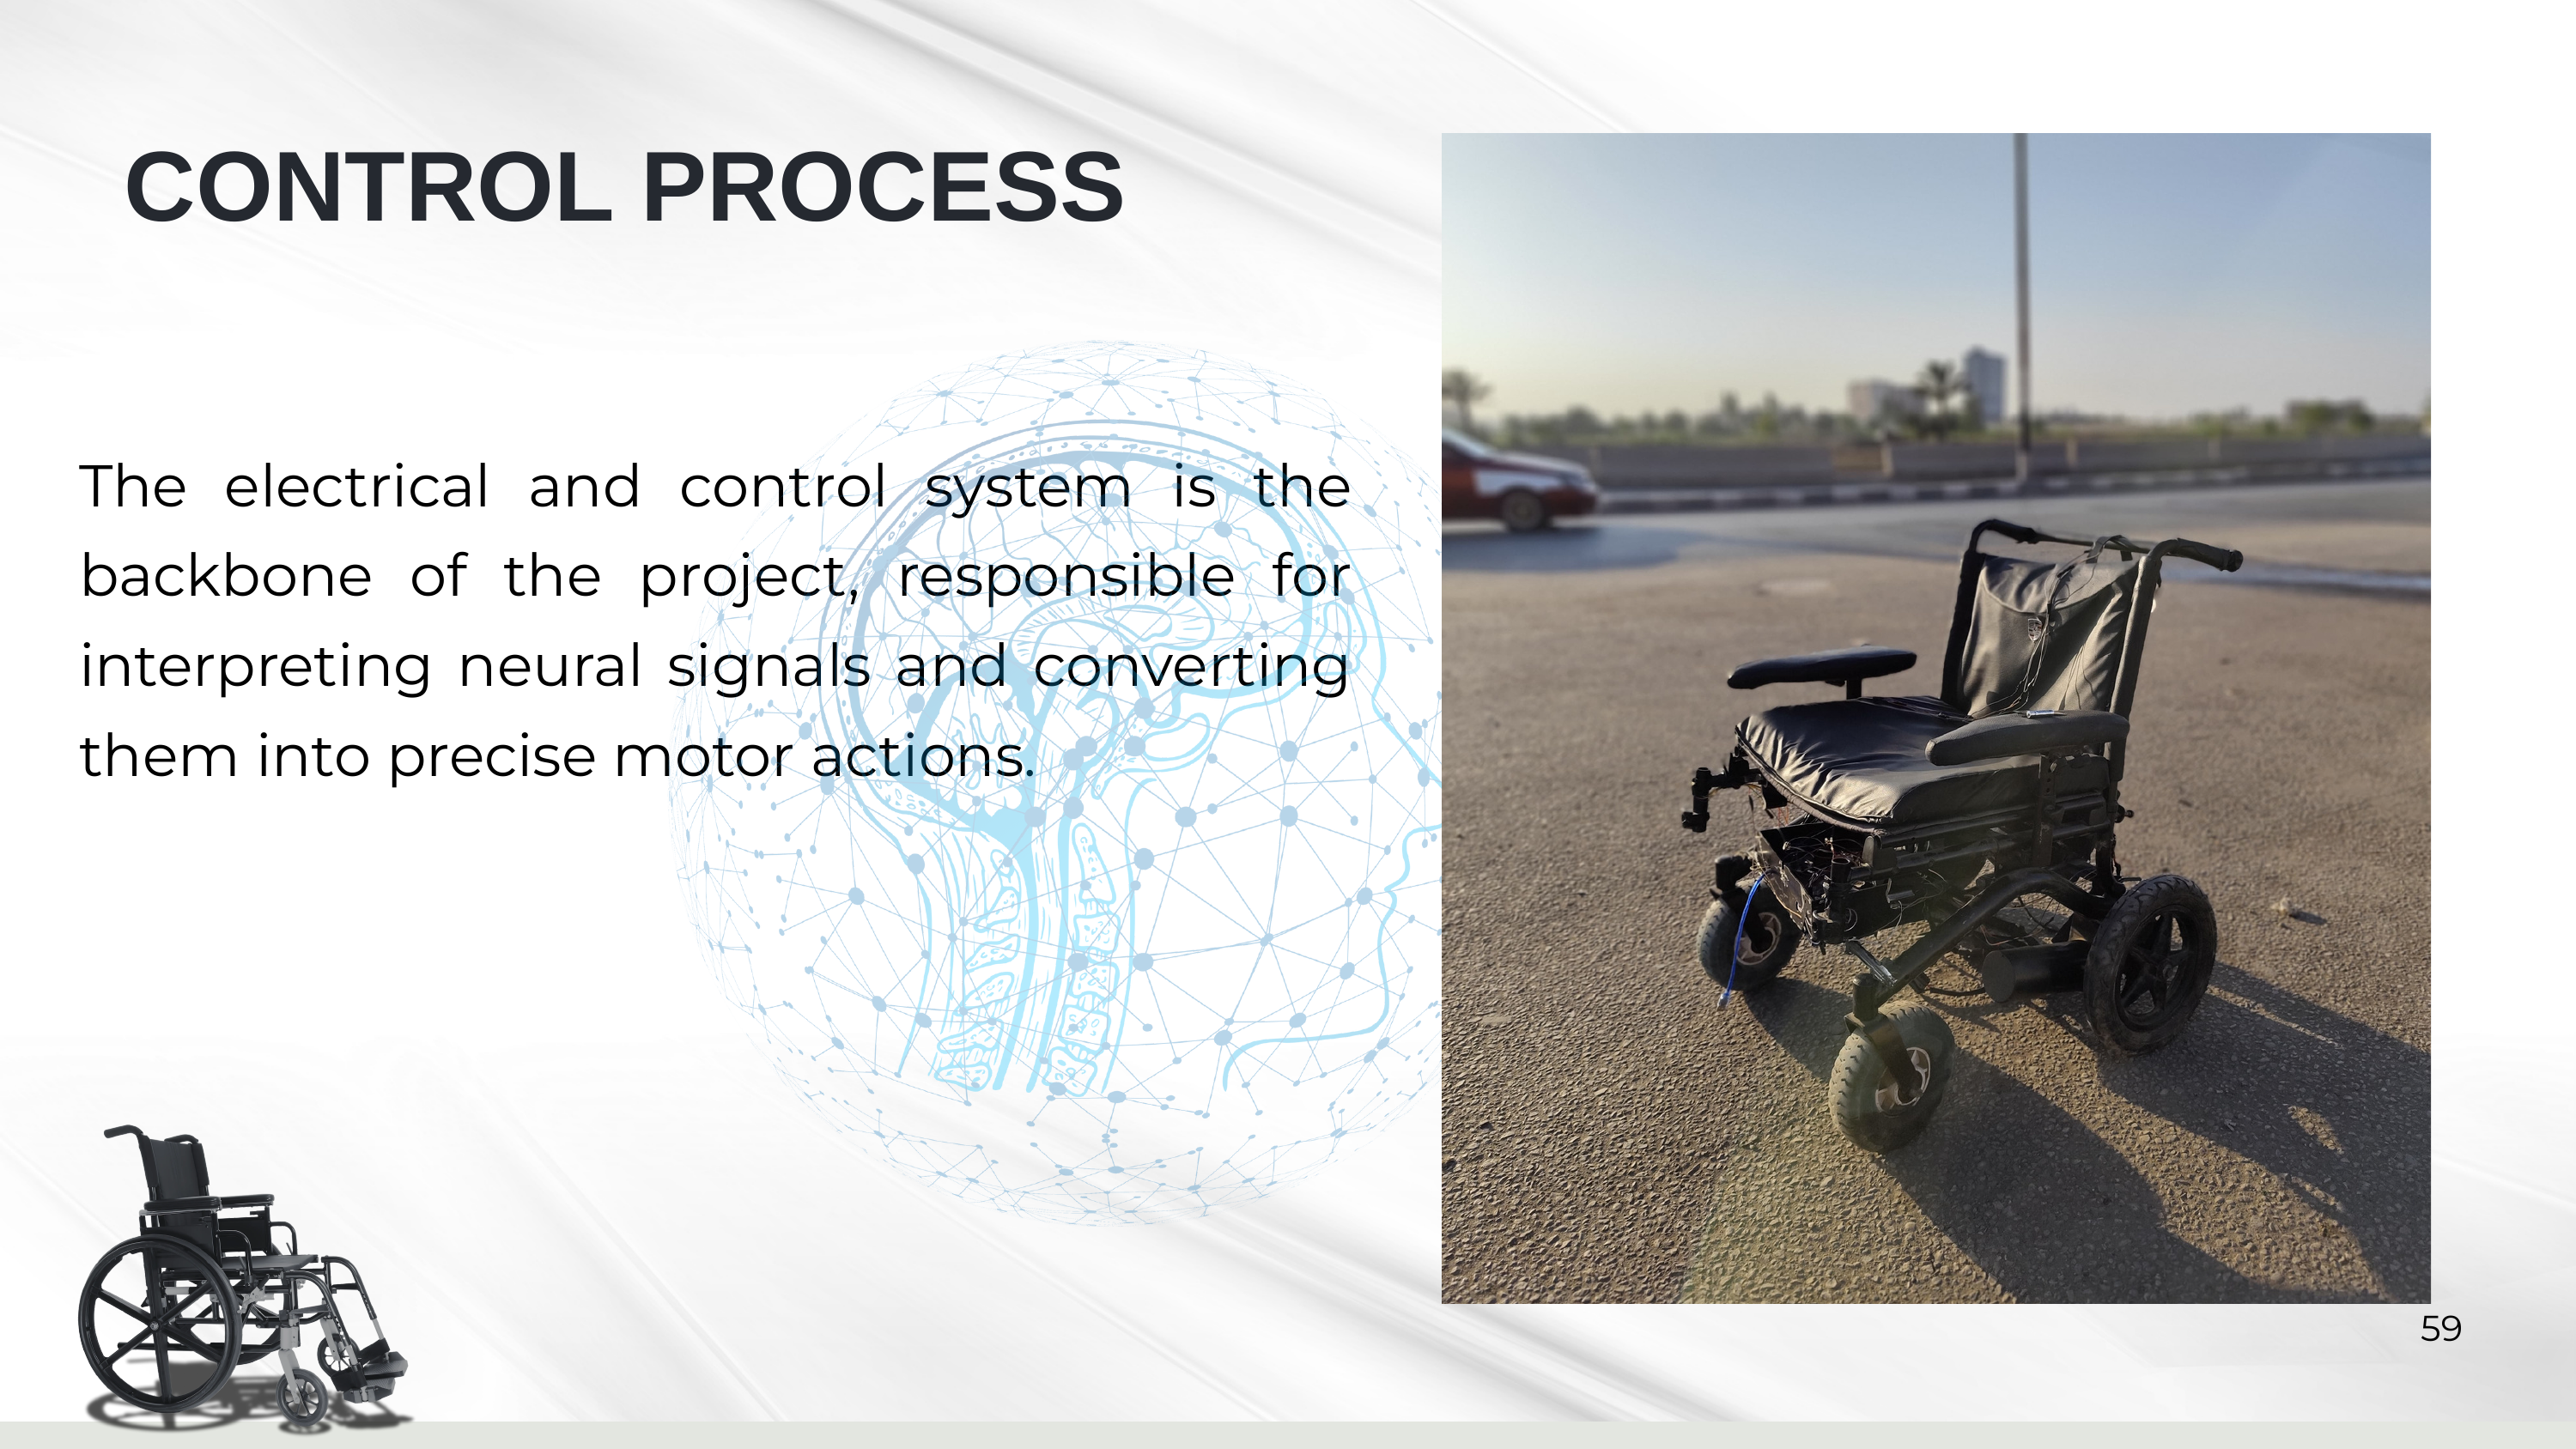

CONTROL PROCESS

The electrical and control system is the backbone of the project, responsible for interpreting neural signals and converting them into precise motor actions.

59